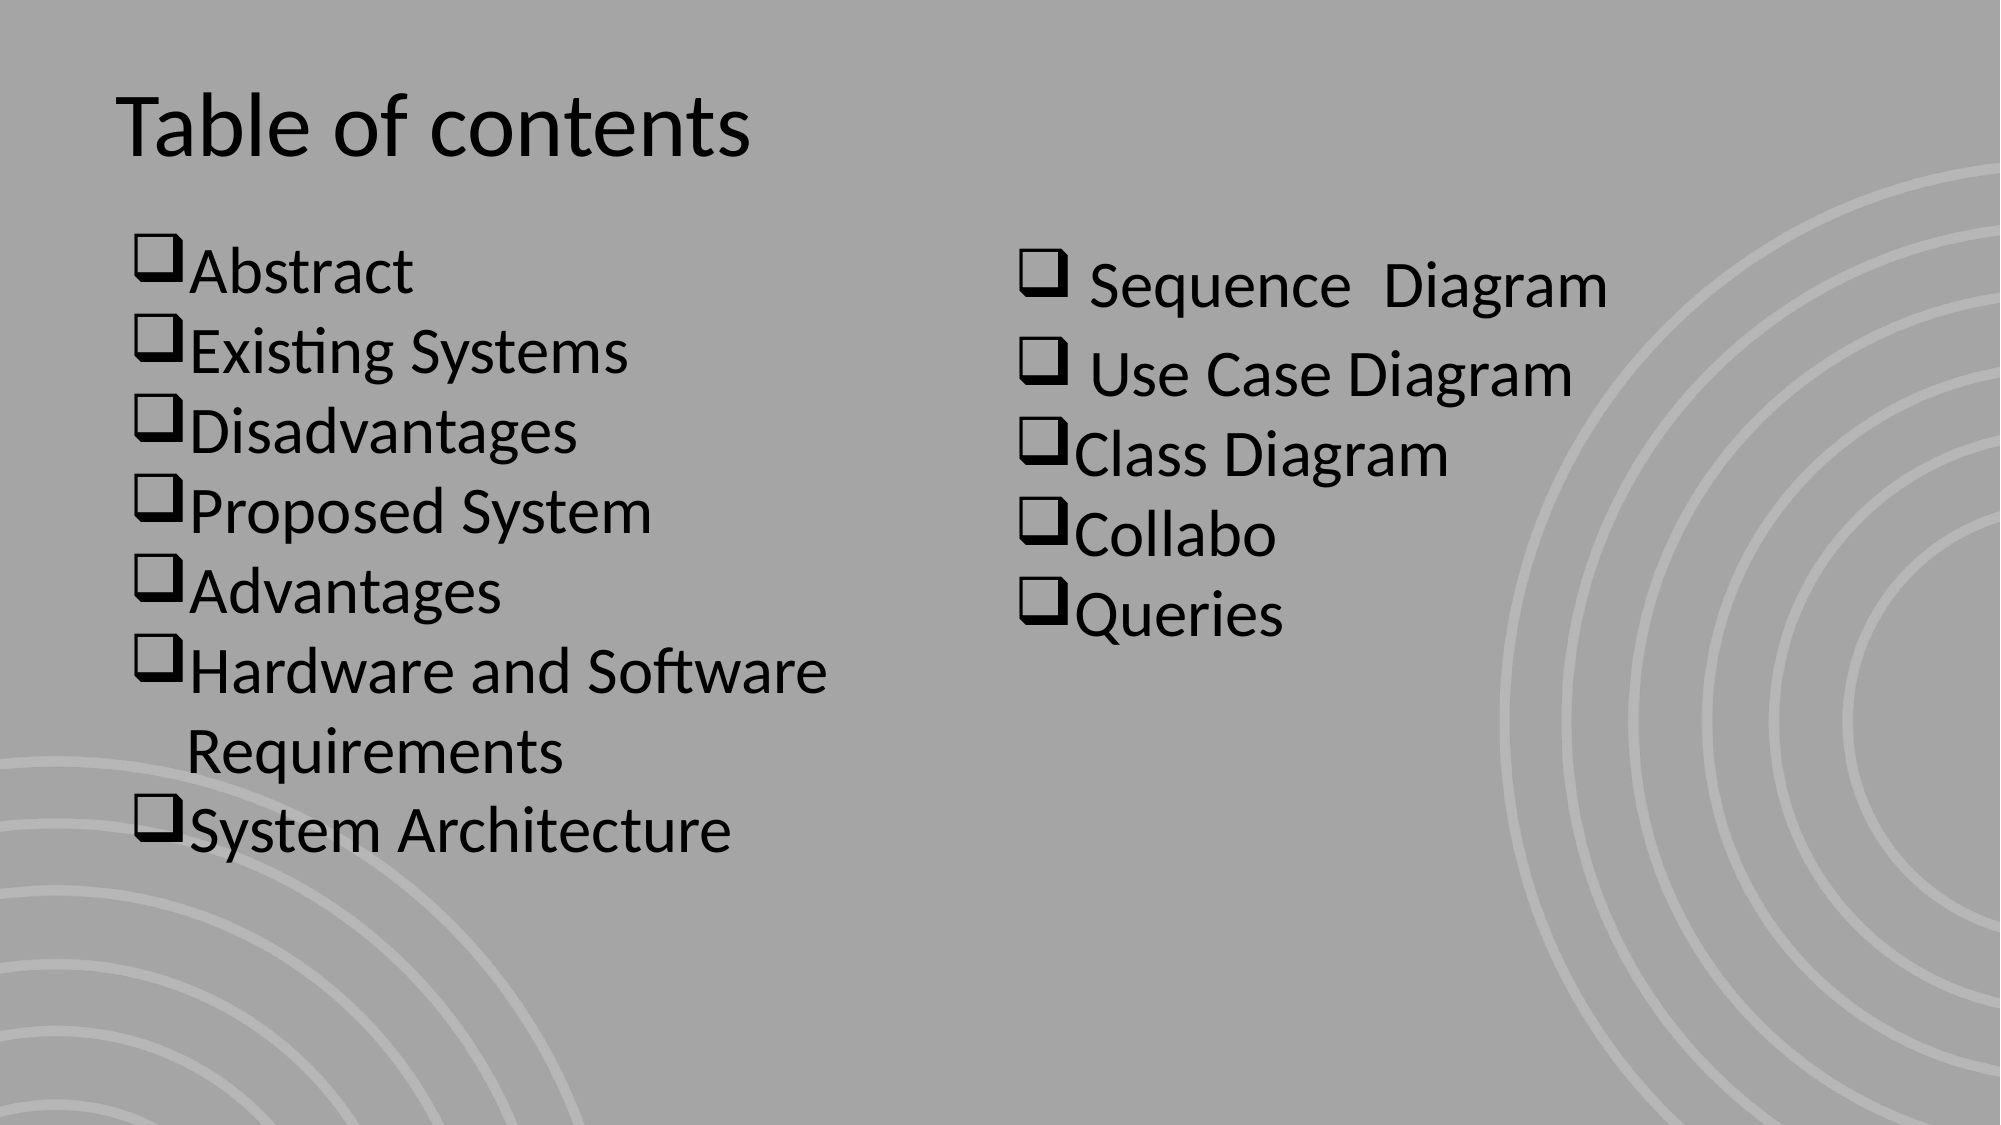

# Table of contents
Abstract
Existing Systems
Disadvantages
Proposed System
Advantages
Hardware and Software Requirements
System Architecture

Sequence  Diagram​
Use Case Diagram
Class Diagram
Collabo
Queries

​